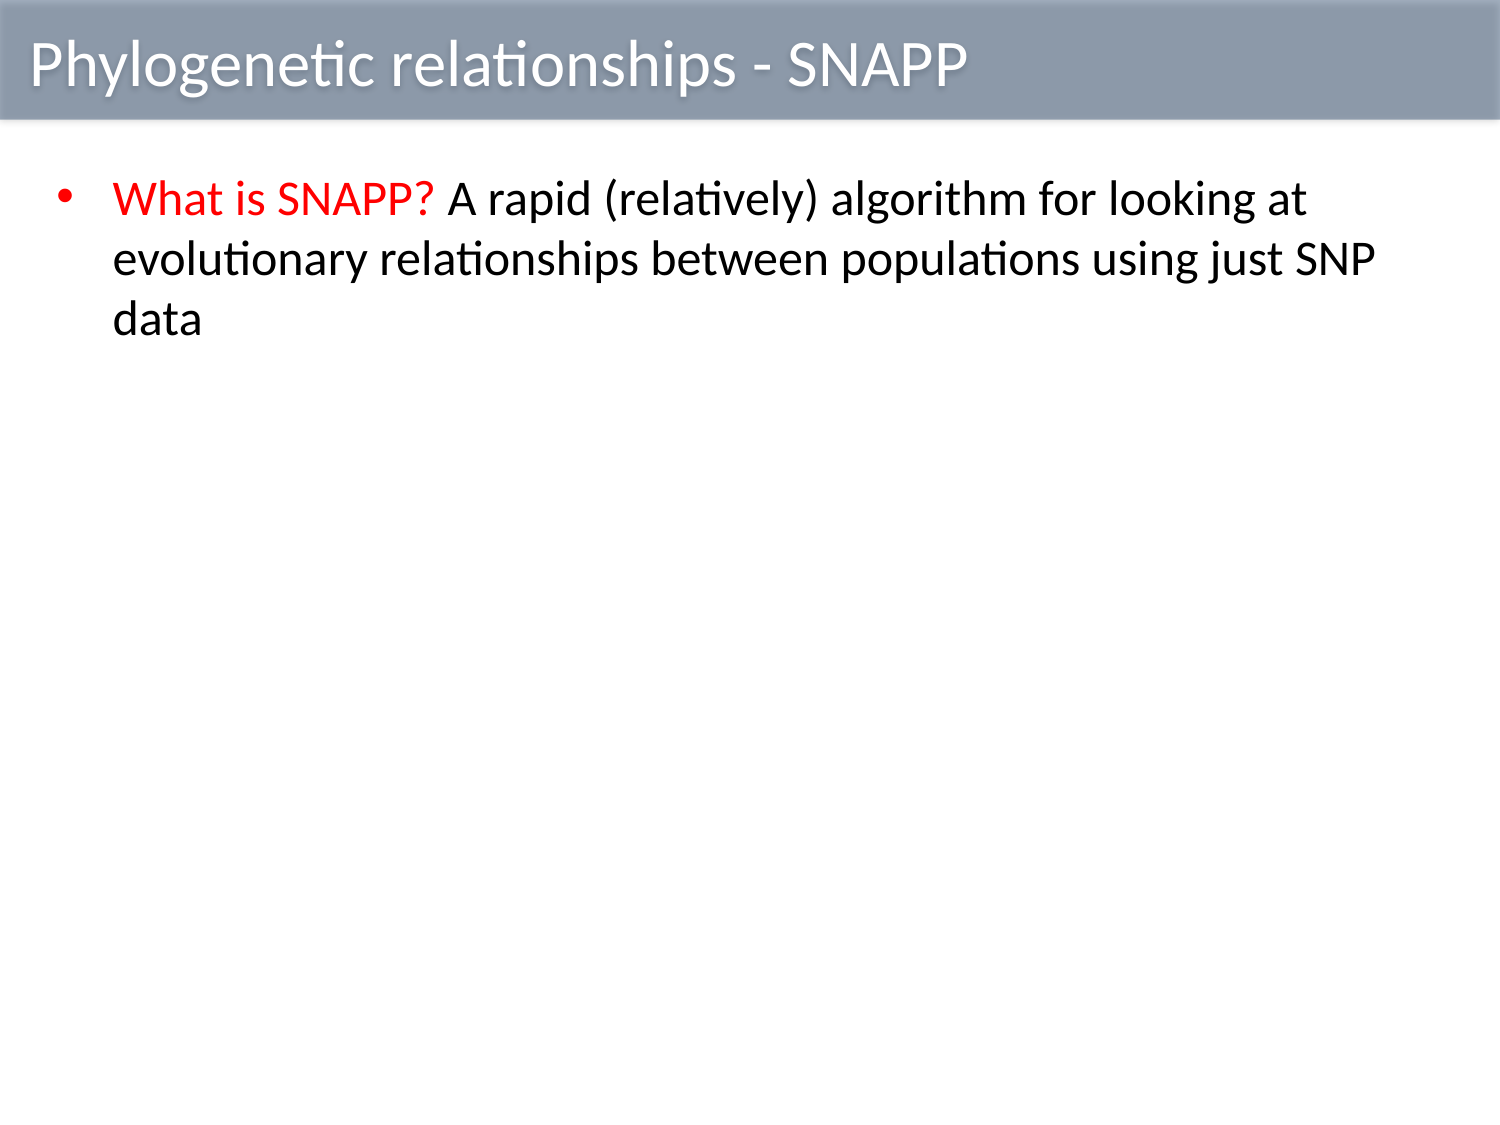

Phylogenetic relationships - SNAPP
What is SNAPP? A rapid (relatively) algorithm for looking at evolutionary relationships between populations using just SNP data